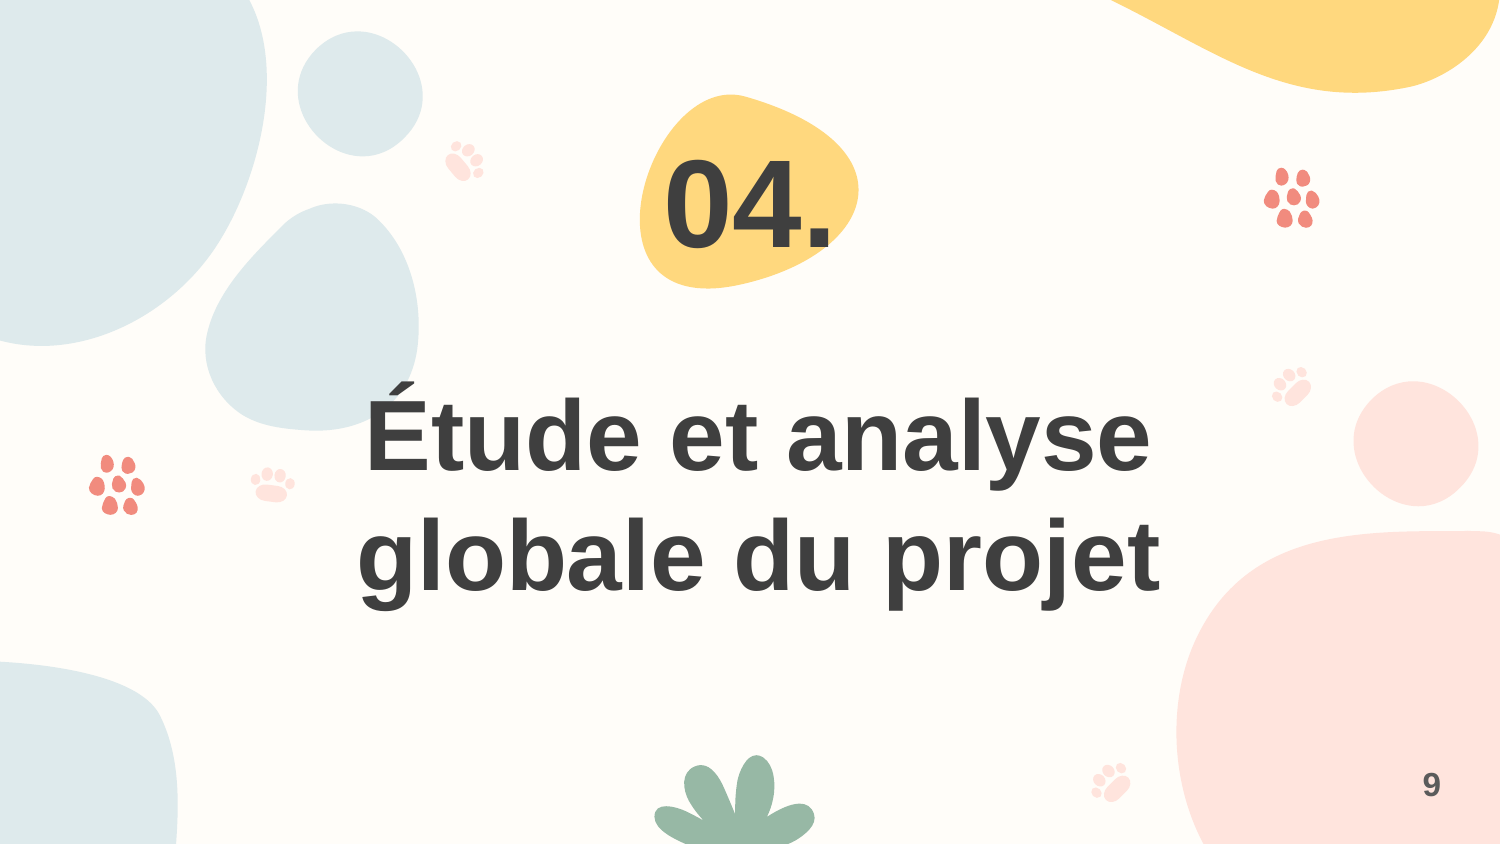

04.

# Étude et analyse globale du projet

9